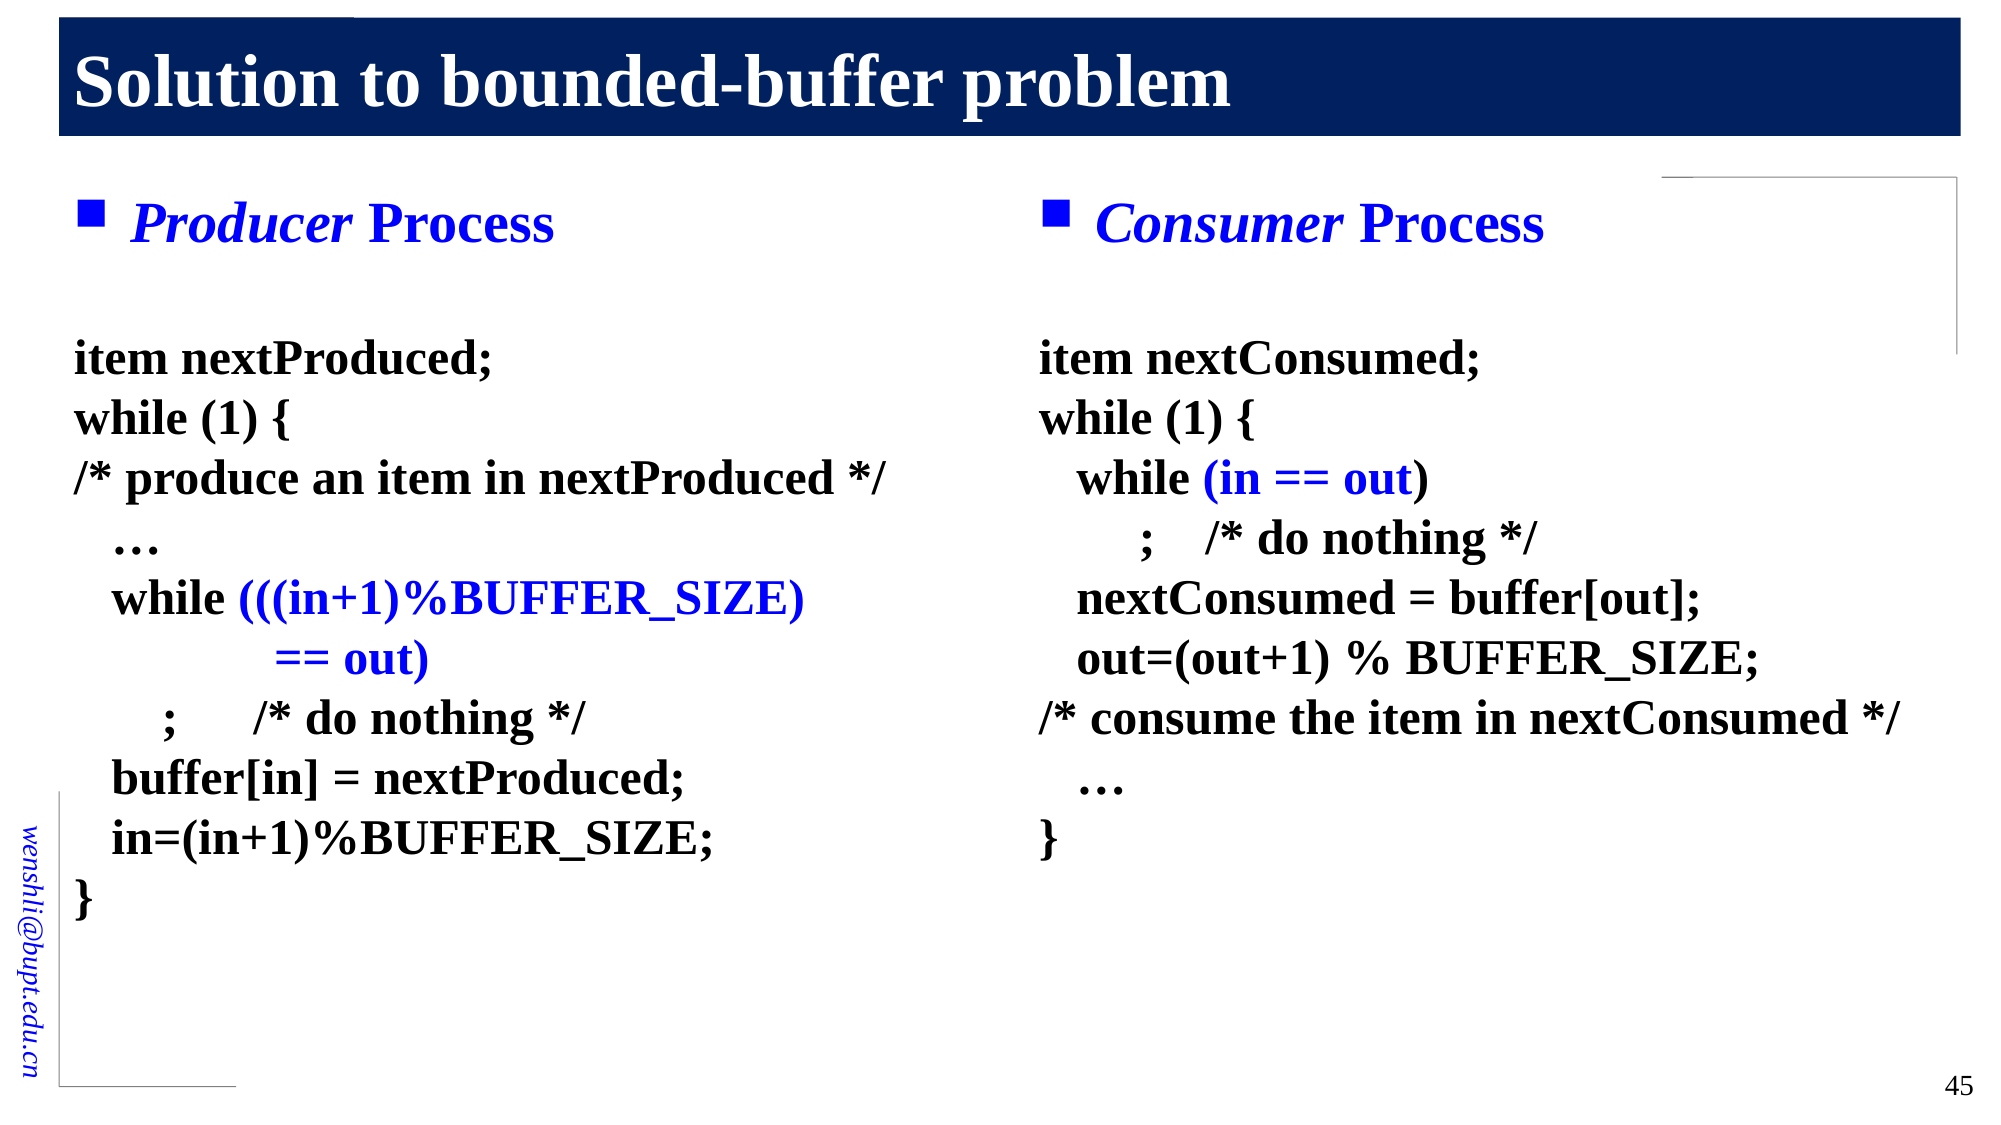

# Solution to bounded-buffer problem
Producer Process

item nextProduced;
while (1) {
/* produce an item in nextProduced */
   …
   while (((in+1)%BUFFER_SIZE)
                == out)
       ;      /* do nothing */
   buffer[in] = nextProduced;
   in=(in+1)%BUFFER_SIZE;
}
Consumer Process

item nextConsumed;
while (1) {
   while (in == out)
        ;    /* do nothing */
   nextConsumed = buffer[out];
   out=(out+1) % BUFFER_SIZE;
/* consume the item in nextConsumed */
   …
}

45